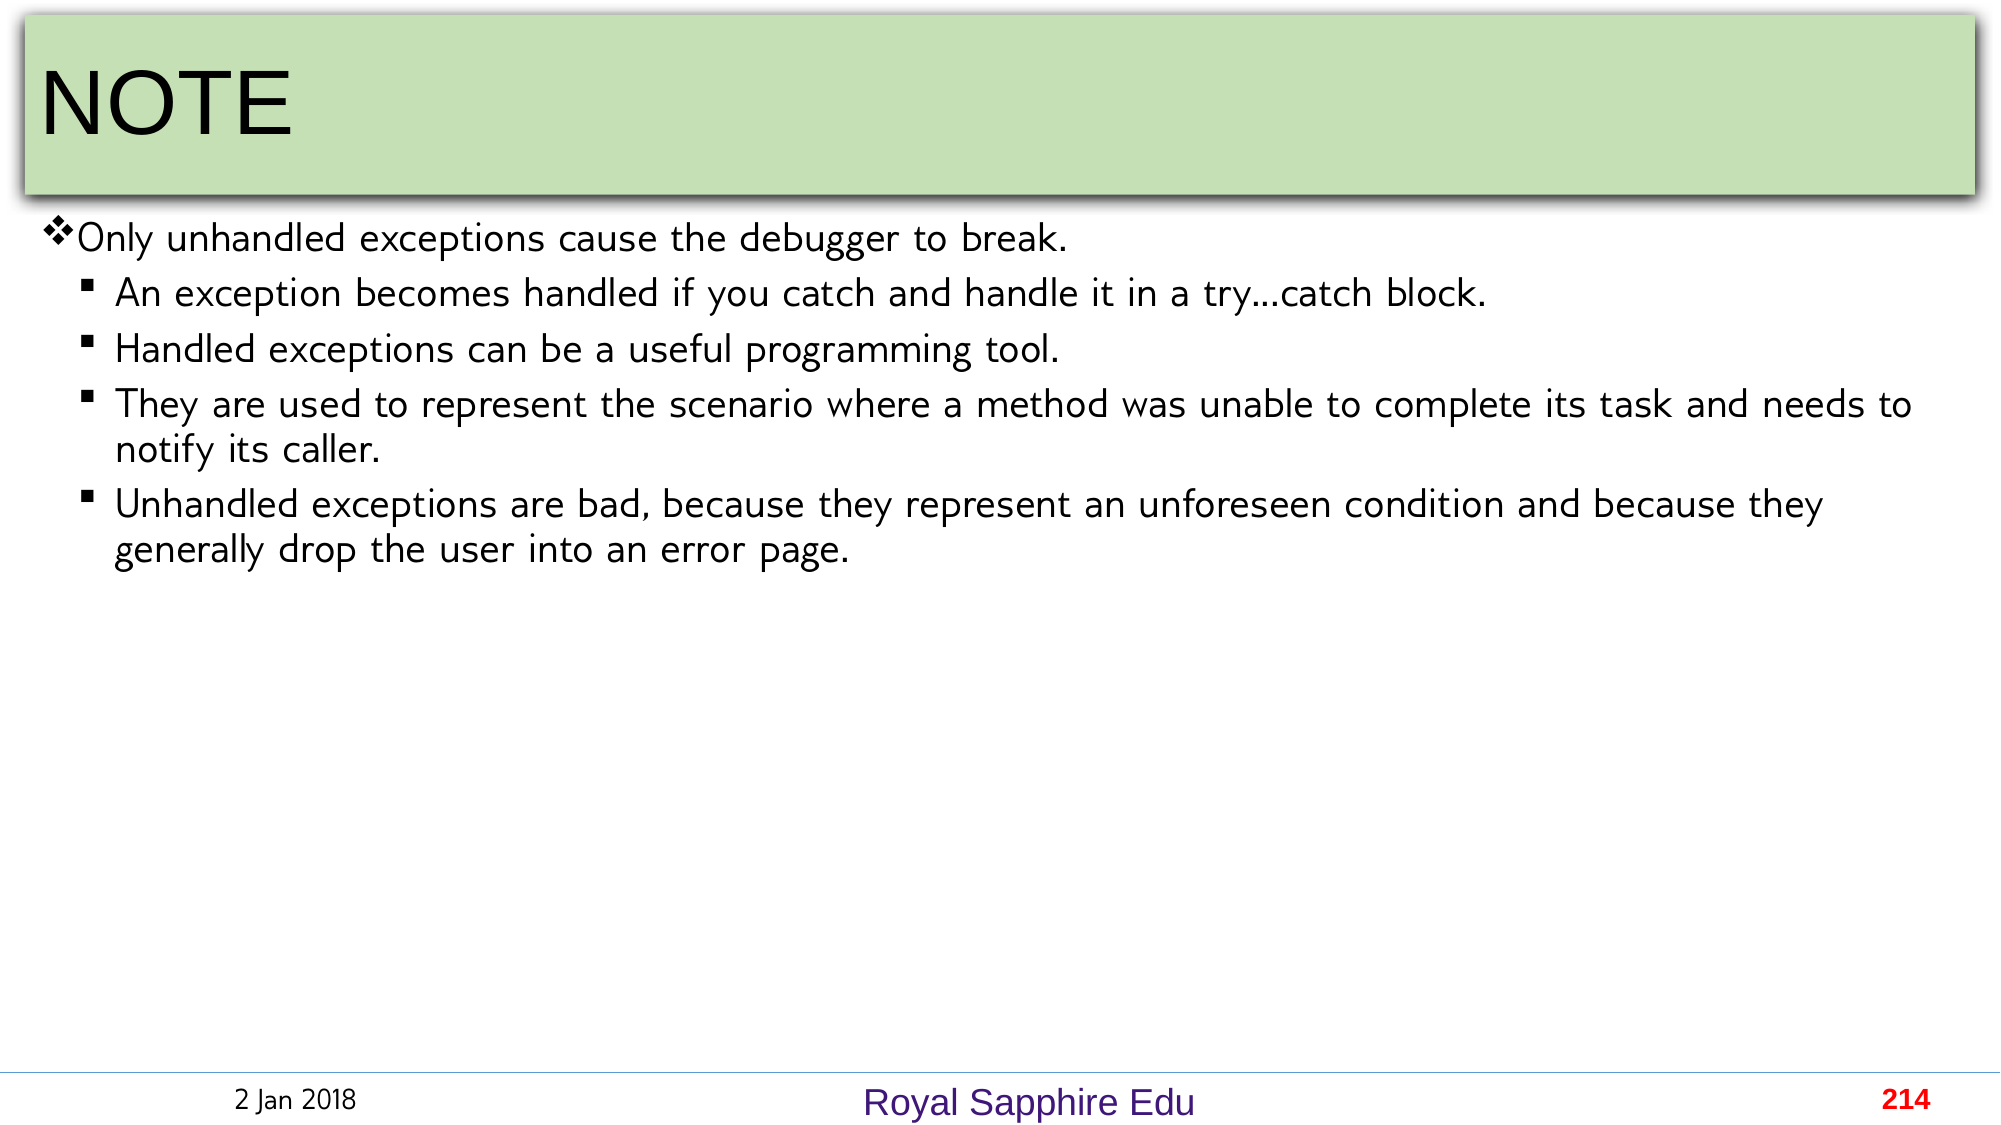

# NOTE
Only unhandled exceptions cause the debugger to break.
An exception becomes handled if you catch and handle it in a try...catch block.
Handled exceptions can be a useful programming tool.
They are used to represent the scenario where a method was unable to complete its task and needs to notify its caller.
Unhandled exceptions are bad, because they represent an unforeseen condition and because they generally drop the user into an error page.
2 Jan 2018
214